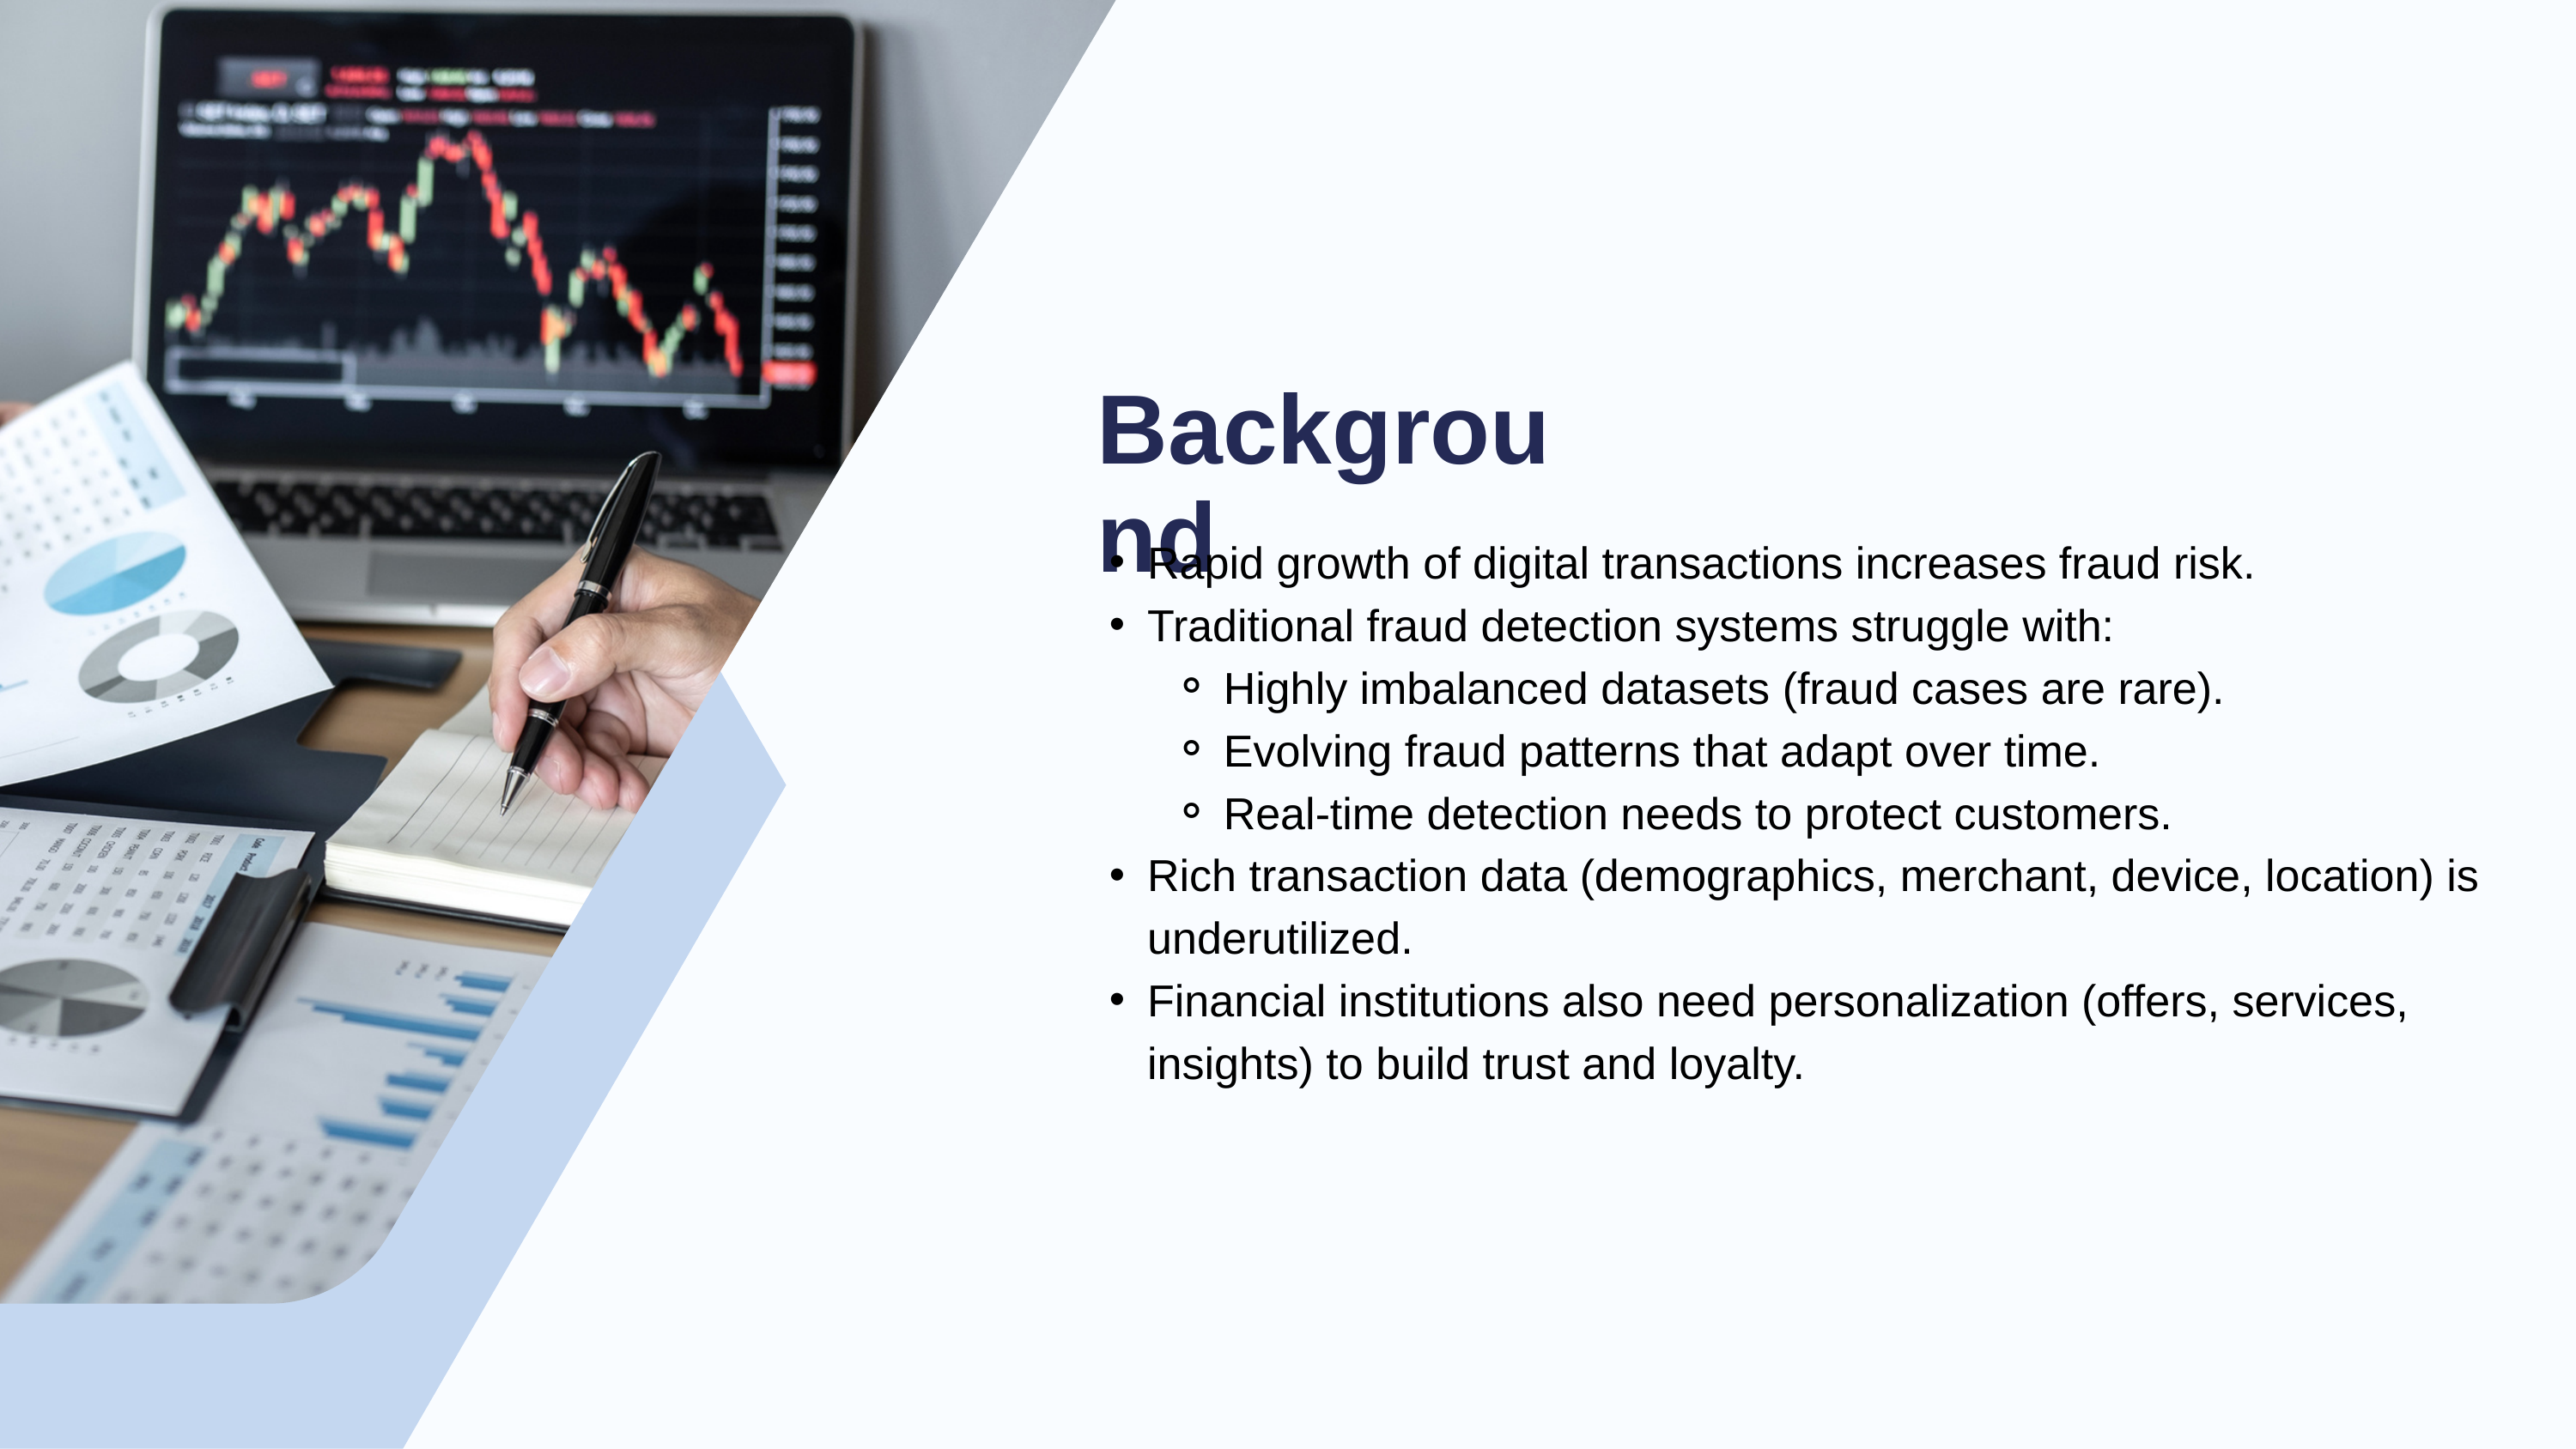

Background
Rapid growth of digital transactions increases fraud risk.
Traditional fraud detection systems struggle with:
Highly imbalanced datasets (fraud cases are rare).
Evolving fraud patterns that adapt over time.
Real-time detection needs to protect customers.
Rich transaction data (demographics, merchant, device, location) is underutilized.
Financial institutions also need personalization (offers, services, insights) to build trust and loyalty.